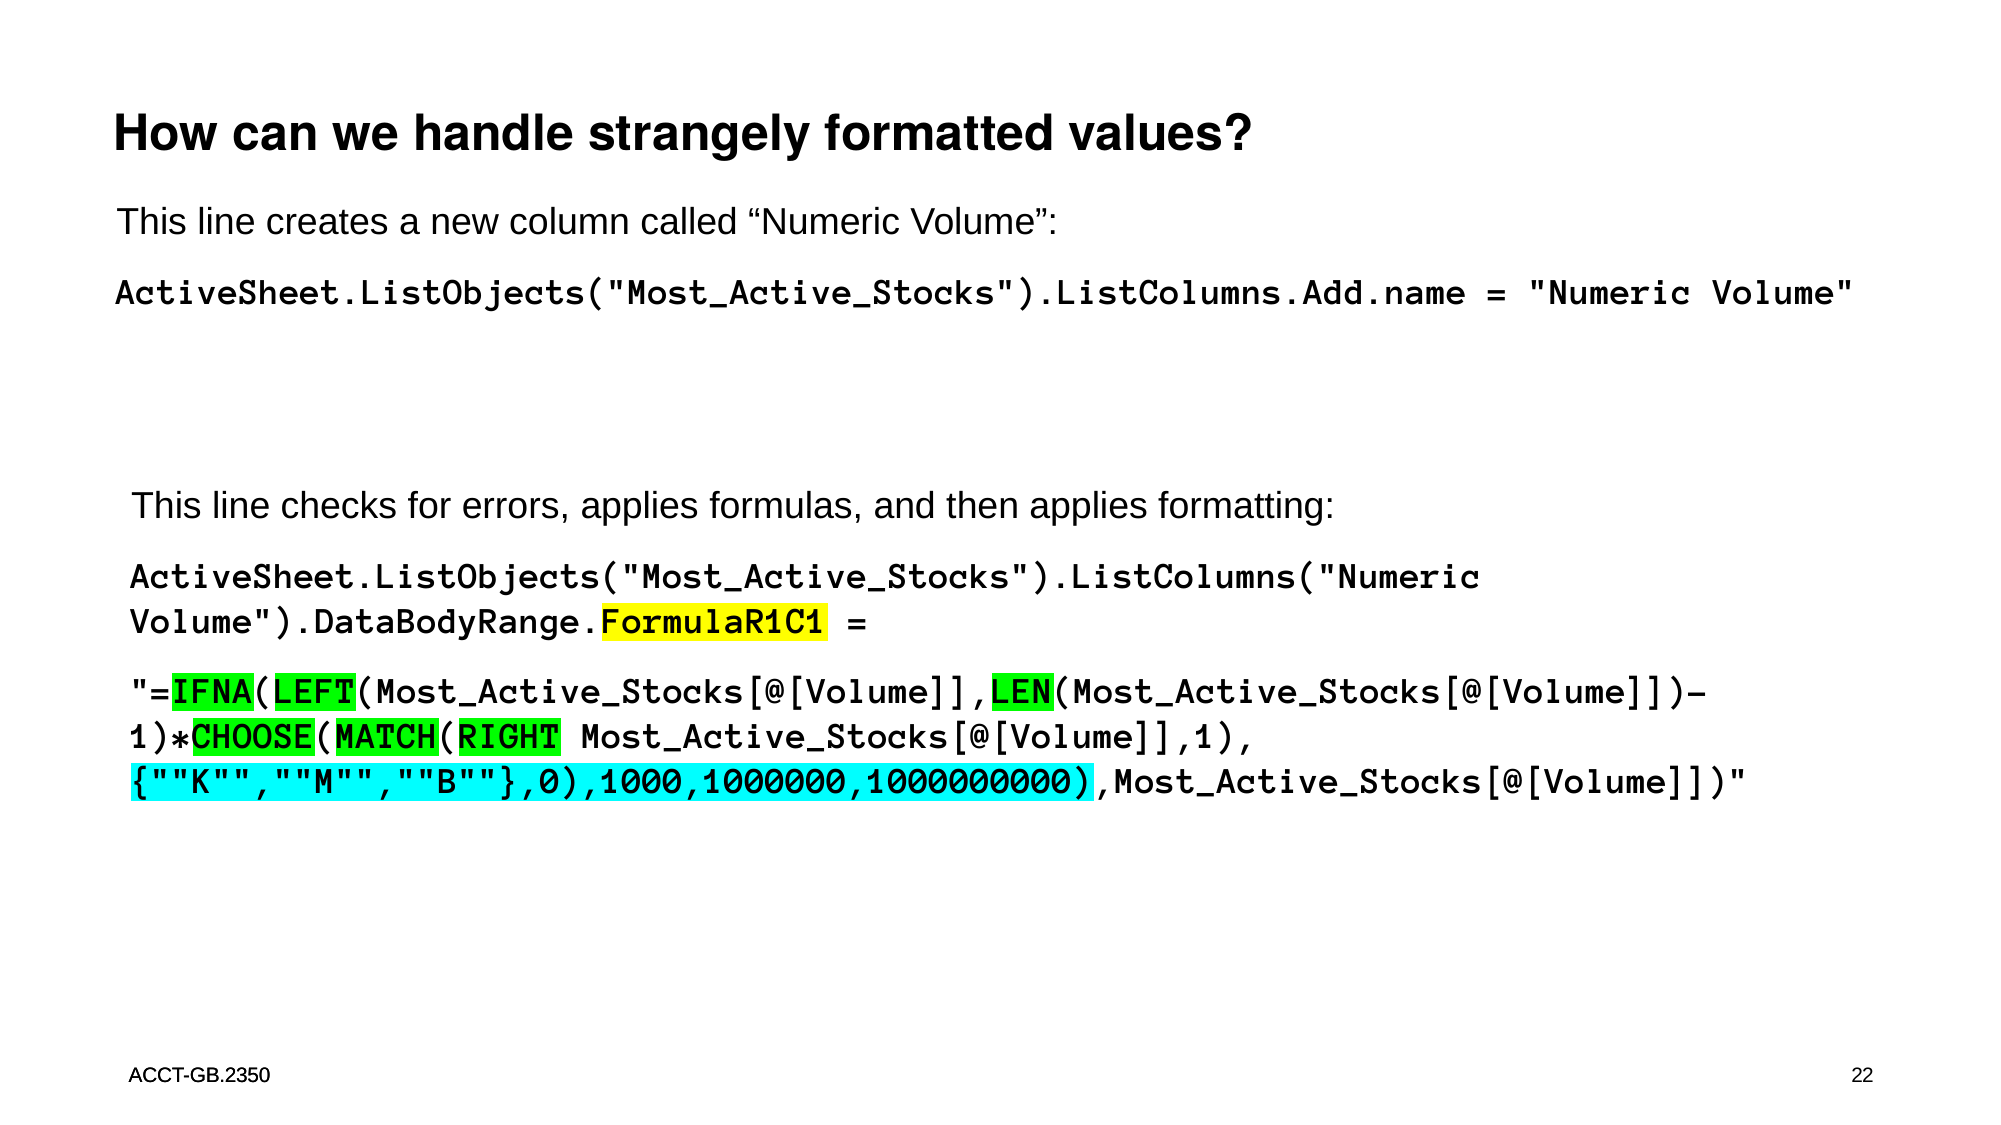

# How can we handle strangely formatted values?
This line creates a new column called “Numeric Volume”:
ActiveSheet.ListObjects("Most_Active_Stocks").ListColumns.Add.name = "Numeric Volume"
This line checks for errors, applies formulas, and then applies formatting:
ActiveSheet.ListObjects("Most_Active_Stocks").ListColumns("Numeric Volume").DataBodyRange.FormulaR1C1 =
"=IFNA(LEFT(Most_Active_Stocks[@[Volume]],LEN(Most_Active_Stocks[@[Volume]])-1)*CHOOSE(MATCH(RIGHT Most_Active_Stocks[@[Volume]],1), {""K"",""M"",""B""},0),1000,1000000,1000000000),Most_Active_Stocks[@[Volume]])"
22